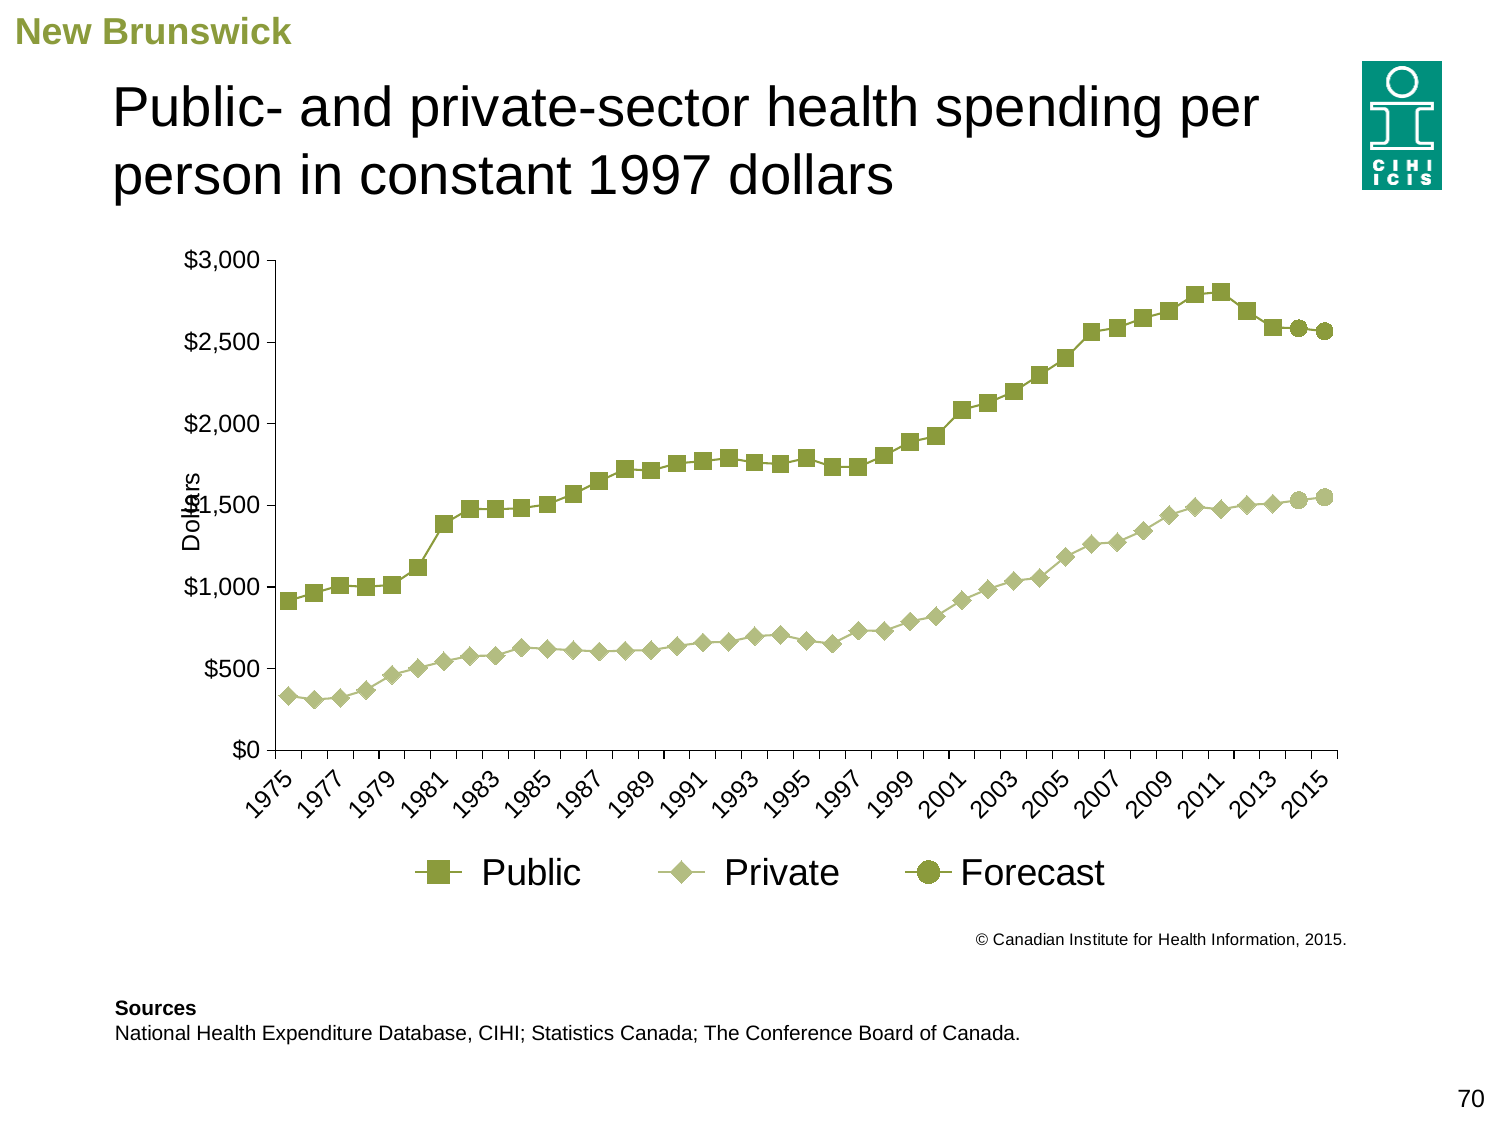

New Brunswick
# Public- and private-sector health spending per person in constant 1997 dollars

### Chart

| Category |  Public   |  Private  | Forecast |
|---|---|---|---|
| 1975 | 915.7948134886019 | 332.5151750355544 | None |
| 1976 | 962.9500289477668 | 311.06681760885147 | None |
| 1977 | 1009.5976259068144 | 321.2314430935673 | None |
| 1978 | 1000.9246084814179 | 369.7295857325466 | None |
| 1979 | 1013.1559140946764 | 462.57655364224075 | None |
| 1980 | 1118.5162327660507 | 503.7554920135585 | None |
| 1981 | 1386.2290692326574 | 544.1057899626666 | None |
| 1982 | 1478.9921515239334 | 577.3037401801403 | None |
| 1983 | 1475.899607444483 | 579.646688901941 | None |
| 1984 | 1482.8980287304057 | 629.4125855658317 | None |
| 1985 | 1506.389523511157 | 620.8295065720084 | None |
| 1986 | 1569.729978336547 | 612.9842379890149 | None |
| 1987 | 1647.9944078529634 | 604.5281483251861 | None |
| 1988 | 1721.853404364824 | 610.0583887254743 | None |
| 1989 | 1713.0629090641619 | 612.8744006001516 | None |
| 1990 | 1757.3834990715407 | 639.0482057853125 | None |
| 1991 | 1770.828913020683 | 659.6395922442522 | None |
| 1992 | 1789.5101485227815 | 663.8613372995335 | None |
| 1993 | 1761.978652470663 | 698.9496018756693 | None |
| 1994 | 1753.2205187589173 | 707.202097053741 | None |
| 1995 | 1789.2404218164008 | 670.8033677732759 | None |
| 1996 | 1736.4572500242848 | 652.9556235786899 | None |
| 1997 | 1735.0788786969717 | 732.7580688386796 | None |
| 1998 | 1804.6338652381241 | 731.1004405358098 | None |
| 1999 | 1888.5712112450433 | 788.7011943061639 | None |
| 2000 | 1923.8429938162644 | 820.4064556807612 | None |
| 2001 | 2085.662263686551 | 919.2224997488713 | None |
| 2002 | 2127.7275674975012 | 986.9626606992676 | None |
| 2003 | 2196.303198178229 | 1038.741215949363 | None |
| 2004 | 2298.8878585629177 | 1056.1193541342263 | None |
| 2005 | 2400.8396087840665 | 1185.7885265804605 | None |
| 2006 | 2562.012448278769 | 1263.2130954784388 | None |
| 2007 | 2588.2731439056597 | 1275.362096482506 | None |
| 2008 | 2647.2415924051897 | 1345.4231084036892 | None |
| 2009 | 2689.676246129371 | 1441.0329321171416 | None |
| 2010 | 2791.989234186757 | 1491.6234576543445 | None |
| 2011 | 2806.8910656051203 | 1475.5279392178643 | None |
| 2012 | 2689.3020290490363 | 1503.820622102168 | None |
| 2013 | 2589.8760029476325 | 1510.6244531933623 | None |
| 2014 | 2584.4804931519916 | 1531.5292108886679 | None |
| 2015 | 2566.832511976063 | 1550.031377610396 | None |
Sources
National Health Expenditure Database, CIHI; Statistics Canada; The Conference Board of Canada.
70